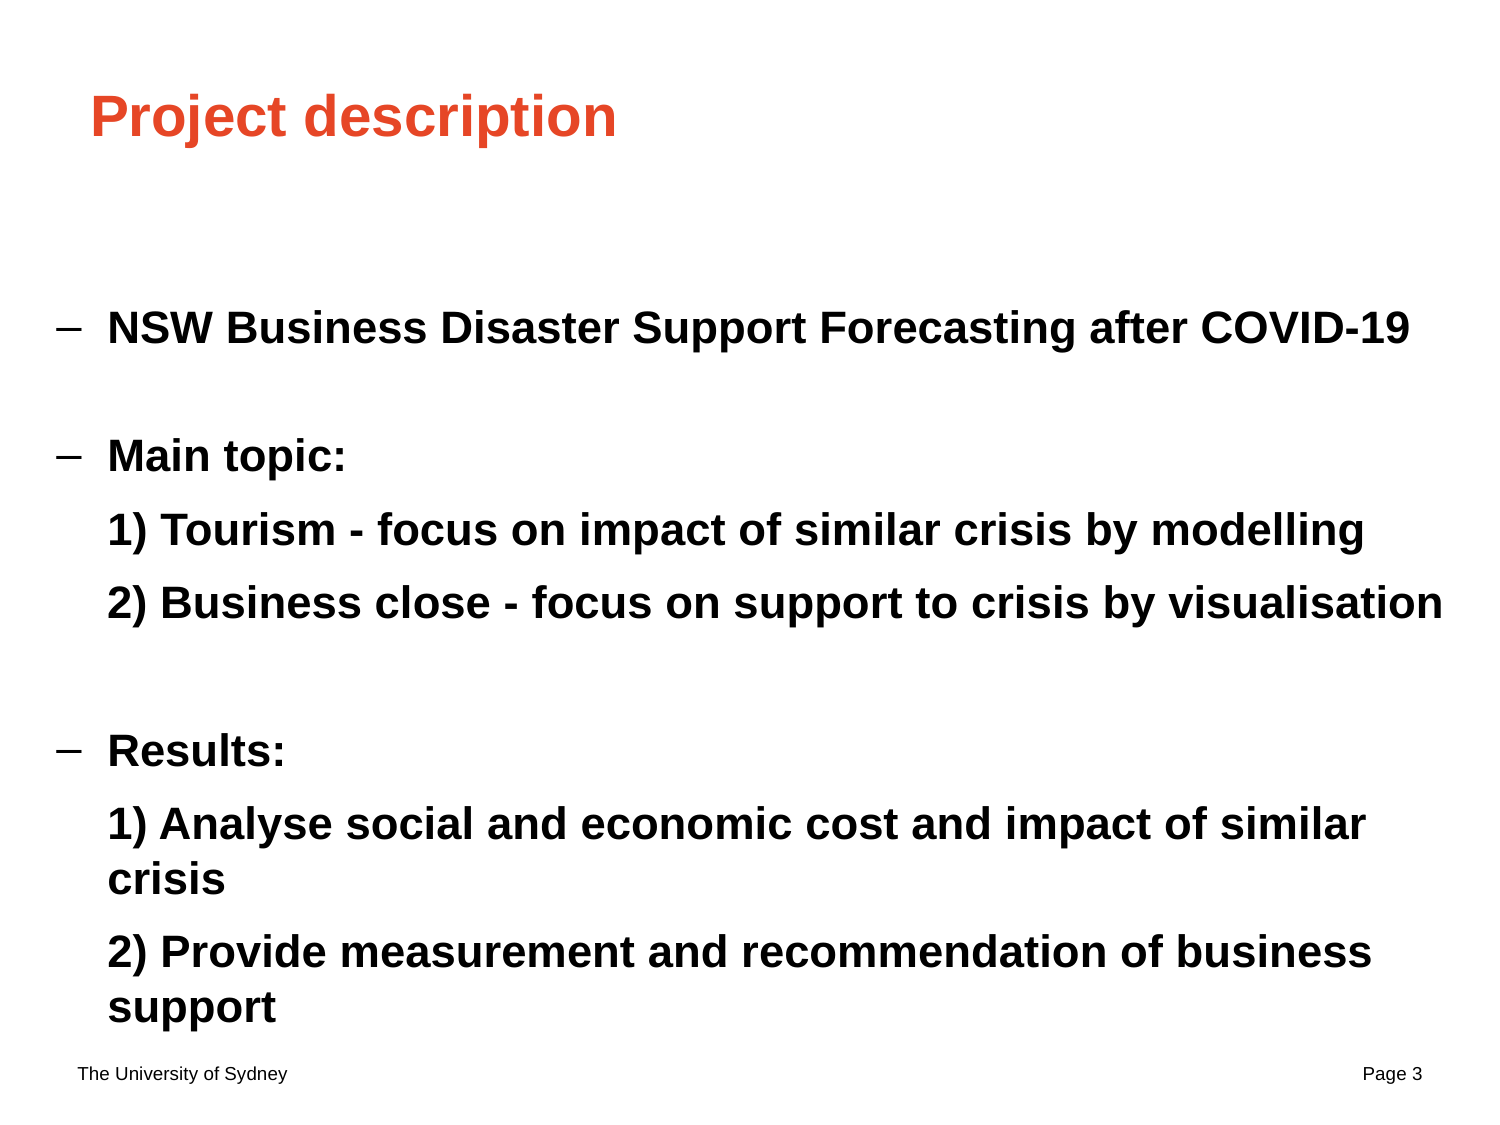

# Project description

NSW Business Disaster Support Forecasting after COVID-19

Main topic:
1) Tourism - focus on impact of similar crisis by modelling
    2) Business close - focus on support to crisis by visualisation

Results:
1) Analyse social and economic cost and impact of similar crisis
2) Provide measurement and recommendation of business support